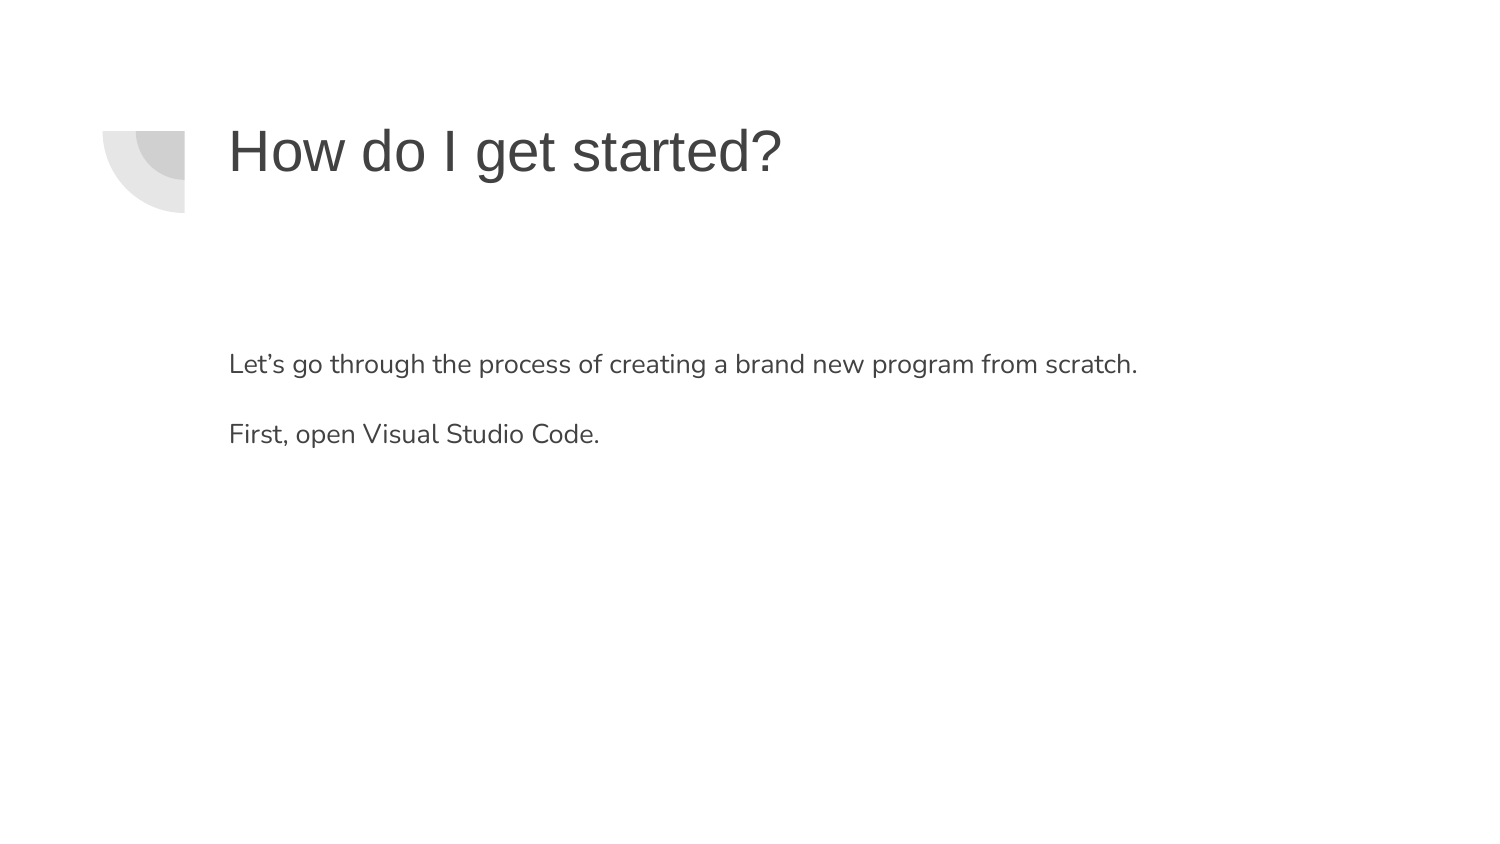

# How do I get started?
Let’s go through the process of creating a brand new program from scratch.
First, open Visual Studio Code.